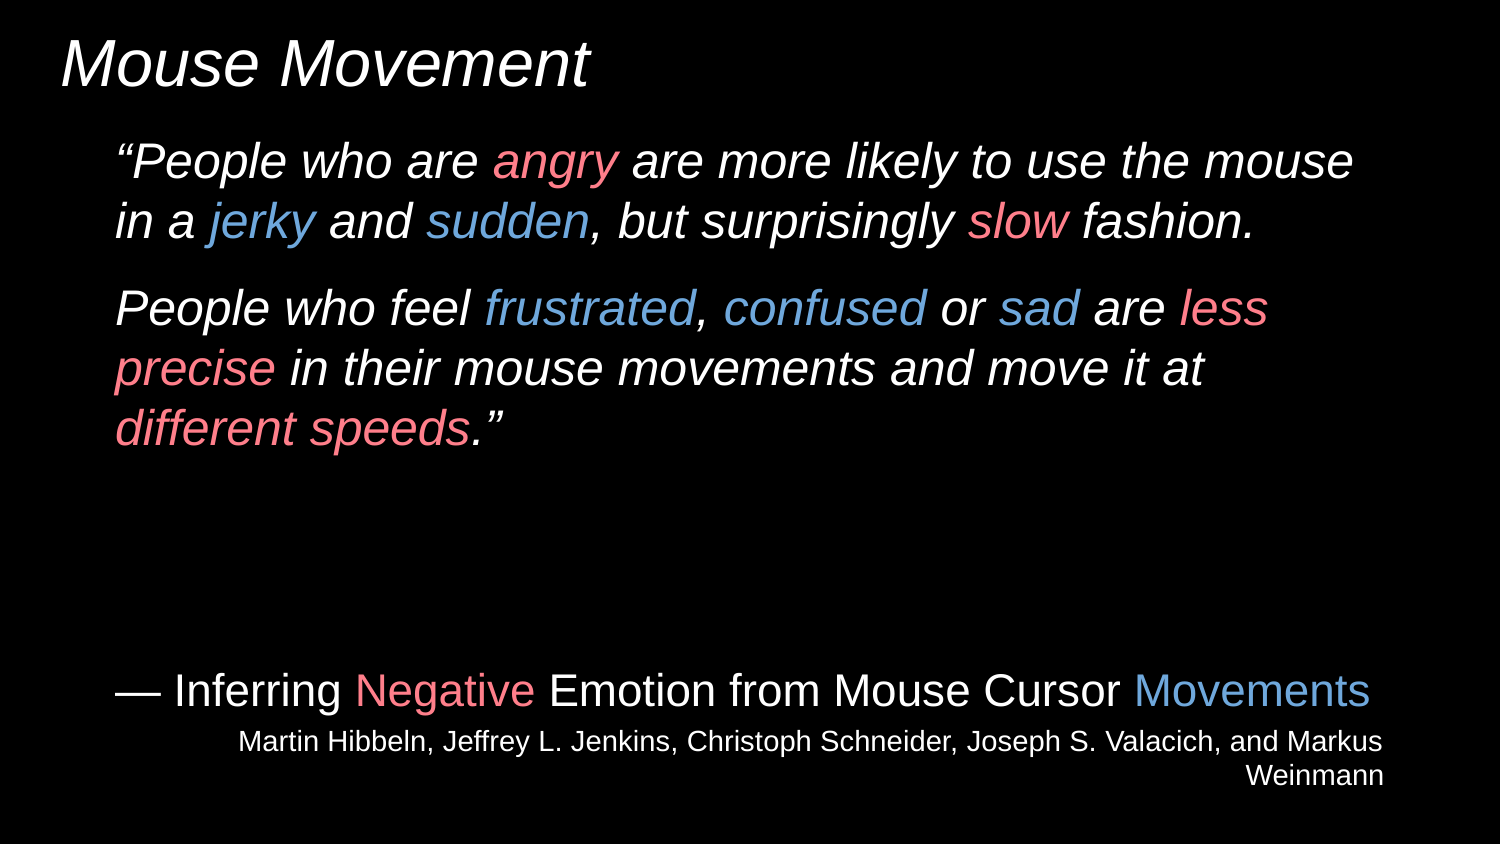

# Mouse Movement
“People who are angry are more likely to use the mouse in a jerky and sudden, but surprisingly slow fashion.
People who feel frustrated, confused or sad are less precise in their mouse movements and move it at different speeds.”

— Inferring Negative Emotion from Mouse Cursor Movements
Martin Hibbeln, Jeffrey L. Jenkins, Christoph Schneider, Joseph S. Valacich, and Markus Weinmann